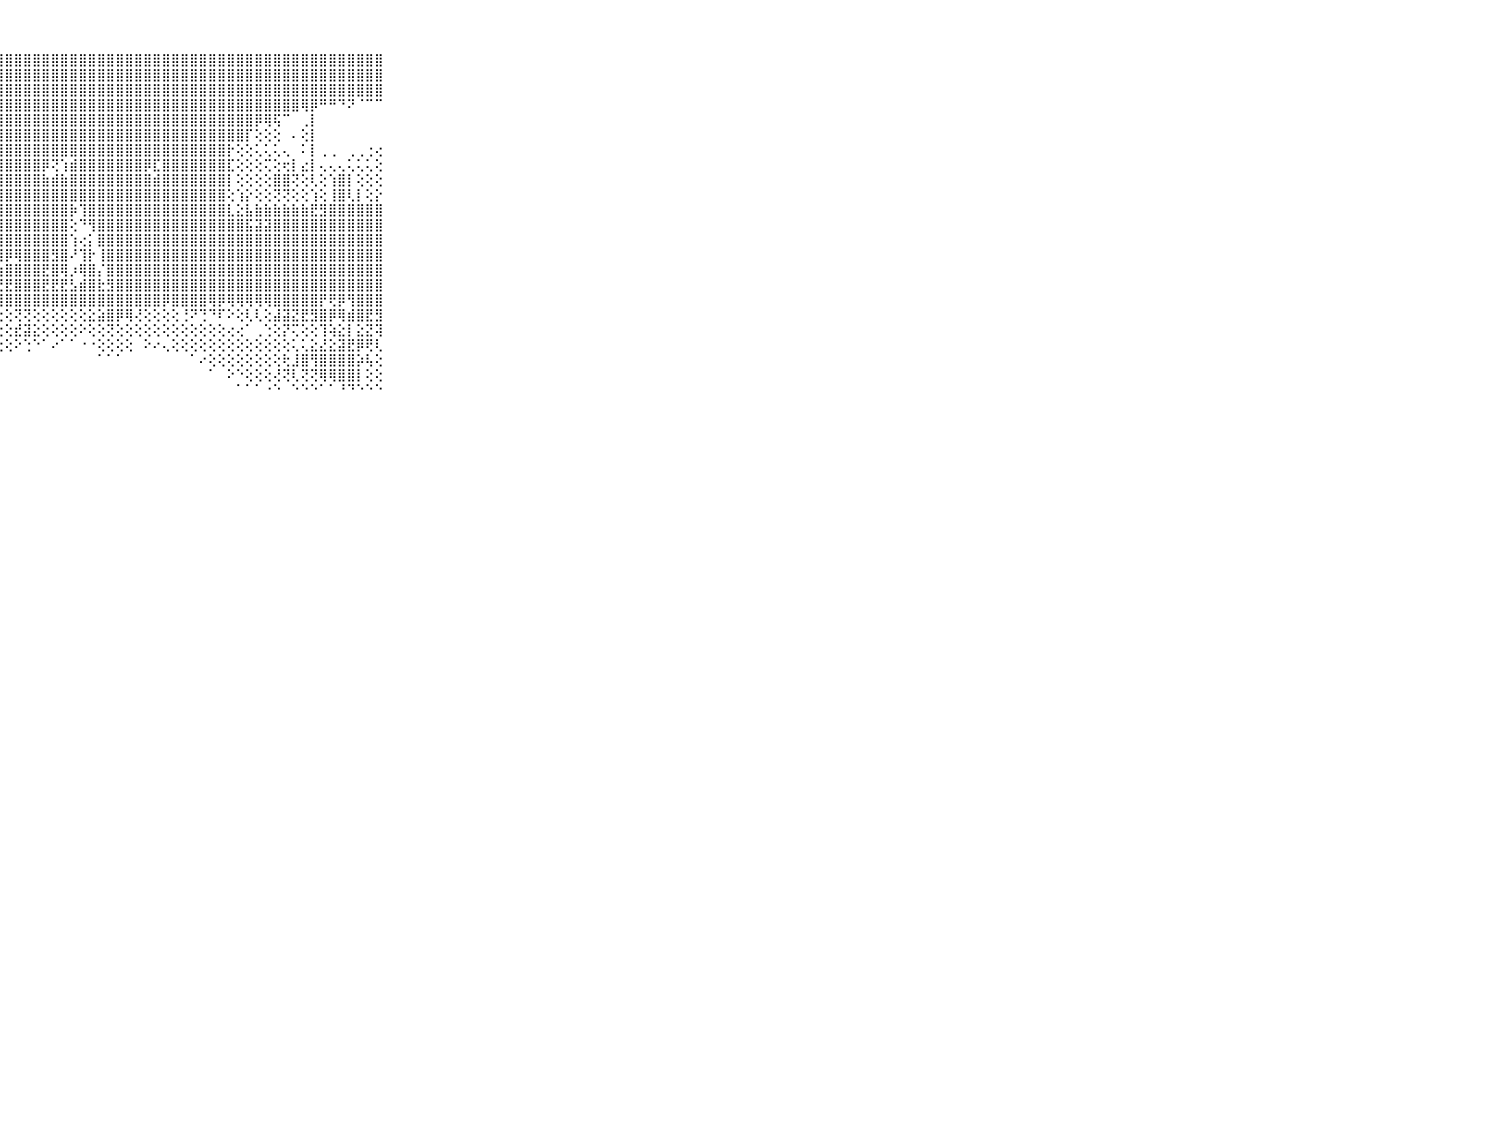

⠀⠀⠀⠀⠀⠀⠀⠀⠀⠀⠀⣿⣿⣿⣿⣿⣿⣿⣿⣿⣿⣿⣿⣿⣿⣿⣿⣿⣿⣿⣿⣿⣿⣿⣿⣿⣿⣿⣿⣿⣿⣿⣿⣿⣿⣿⣿⣿⣿⣿⣿⣿⣿⣿⣿⣿⣿⣿⣿⣿⣿⣿⣿⣿⣿⣿⣿⣿⣿⠀⠀⠀⠀⠀⠀⠀⠀⠀⠀⠀⠀
⠀⠀⠀⠀⠀⠀⠀⠀⠀⠀⠀⣻⣿⣿⣿⣿⣿⣿⣿⣿⣿⣿⣿⣿⣿⣿⣿⣿⣿⣿⣿⣿⣿⣿⣿⣿⣿⣿⣿⣿⣿⣿⣿⣿⣿⣿⣿⣿⣿⣿⣿⣿⣿⣿⣿⣿⣿⣿⣿⣿⣿⣿⣿⣿⣿⣿⣿⣿⣿⠀⠀⠀⠀⠀⠀⠀⠀⠀⠀⠀⠀
⠀⠀⠀⠀⠀⠀⠀⠀⠀⠀⠀⣿⣿⣿⣿⣿⣿⣿⣿⣿⣿⣿⣿⣿⣿⣿⣿⣿⣿⣿⣿⣿⣿⣿⣿⣿⣿⣿⣿⣿⣿⣿⣿⣿⣿⣿⣿⣿⣿⣿⣿⣿⣿⣿⣿⣿⣿⣿⣿⣿⣿⣿⣿⣿⣿⣿⣿⣿⣿⠀⠀⠀⠀⠀⠀⠀⠀⠀⠀⠀⠀
⠀⠀⠀⠀⠀⠀⠀⠀⠀⠀⠀⣿⣿⣿⣿⣿⣿⣿⣿⣿⣿⣿⣿⣿⣿⣿⣿⣿⣿⣿⣿⣿⣿⣿⣿⣿⣿⣿⣿⣿⣿⣿⣿⣿⣿⣿⣿⣿⣿⣿⣿⣿⣿⣿⣿⣿⣿⣿⣿⣿⢿⡿⠛⠛⠙⠝⠈⠉⠉⠀⠀⠀⠀⠀⠀⠀⠀⠀⠀⠀⠀
⠀⠀⠀⠀⠀⠀⠀⠀⠀⠀⠀⣿⣿⣿⣿⣿⣿⣿⣿⣿⣿⣿⣿⣿⣿⣿⣿⣿⣿⣿⣿⣿⣿⣿⣿⣿⣿⣿⣿⣿⣿⣿⣿⣿⣿⣿⣿⣿⣿⣿⣿⣿⣿⣿⣿⡿⢿⢯⠉⠀⢀⡇⠀⠀⠀⠀⠀⠀⠀⠀⠀⠀⠀⠀⠀⠀⠀⠀⠀⠀⠀
⠀⠀⠀⠀⠀⠀⠀⠀⠀⠀⠀⣿⣿⣿⣿⣿⣿⣿⣿⣿⣿⣿⣿⣿⣿⣿⣿⣿⣿⣿⣿⣿⣿⣿⣿⣿⣿⣿⣿⣿⣿⣿⣿⣿⣿⣿⣿⣿⣿⣿⣿⣿⣿⣿⡏⢕⢕⢕⠀⠄⢕⡇⠀⠀⠀⠀⠀⠀⠀⠀⠀⠀⠀⠀⠀⠀⠀⠀⠀⠀⠀
⠀⠀⠀⠀⠀⠀⠀⠀⠀⠀⠀⣿⣿⣿⣿⣿⣟⣿⢿⣿⣿⣿⣿⣿⣿⣿⣿⣿⣿⣿⣿⣿⣿⣿⣿⣿⣿⣿⣿⣿⣿⣿⣿⣿⣿⣿⣿⣿⣿⣿⣿⣿⡗⢕⢕⢅⢅⢅⢄⠀⠅⡇⢀⢀⠀⢀⢀⢐⢔⠀⠀⠀⠀⠀⠀⠀⠀⠀⠀⠀⠀
⠀⠀⠀⠀⠀⠀⠀⠀⠀⠀⠀⣿⣿⣿⣿⣿⣿⣿⣿⣿⢿⣿⣿⣿⣿⣿⣿⣿⣿⣿⣿⣿⡿⢝⢱⣾⣿⣿⣿⣿⣿⣿⣿⡿⣏⣿⣿⣿⣿⣿⣿⣿⣏⢕⢕⢕⢍⢕⢖⡇⣔⡇⢄⢄⢄⢅⢅⢅⢕⠀⠀⠀⠀⠀⠀⠀⠀⠀⠀⠀⠀
⠀⠀⠀⠀⠀⠀⠀⠀⠀⠀⠀⣿⣿⣿⣿⣿⣿⣿⣿⣿⣿⣾⣿⣿⣿⣿⣿⣿⣿⣿⣿⣿⣷⣾⣷⣿⣿⣿⣿⣿⣿⣿⣿⣿⣾⣿⣿⣿⣿⣿⣿⣿⡇⢕⢕⢕⢕⣿⣿⢝⢕⢇⢕⢱⣿⡇⢕⢕⢕⠀⠀⠀⠀⠀⠀⠀⠀⠀⠀⠀⠀
⠀⠀⠀⠀⠀⠀⠀⠀⠀⠀⠀⣿⣿⣿⣿⣿⣿⣿⣿⣿⣿⣿⣿⣿⣿⣿⣿⣿⣿⣿⣿⣿⣿⣿⣿⣿⣿⣿⣿⣿⣿⣿⣿⣿⣿⣿⣿⣿⣿⣿⣿⣿⢕⢱⡕⢕⢕⢝⢝⢕⢕⢱⢕⢸⣿⢇⡇⢕⡕⠀⠀⠀⠀⠀⠀⠀⠀⠀⠀⠀⠀
⠀⠀⠀⠀⠀⠀⠀⠀⠀⠀⠀⣿⣿⣿⣿⣿⣿⣿⣿⣿⣿⣿⣿⣿⣿⣿⣿⣿⣿⣿⣿⣿⣿⣿⣿⡷⢹⣿⣿⣿⣿⣿⣿⣿⣿⣿⣿⣿⣿⣿⣿⣿⣇⣕⣧⣷⣷⣷⣷⣷⣷⣟⣻⣿⣿⣿⣿⣿⣿⠀⠀⠀⠀⠀⠀⠀⠀⠀⠀⠀⠀
⠀⠀⠀⠀⠀⠀⠀⠀⠀⠀⠀⣿⣿⣿⣿⣿⣿⣿⣿⣿⣿⣿⣿⣿⡿⣿⣿⣿⣿⣿⣿⣿⣿⣿⣿⢕⠙⢻⣿⣿⣿⣿⣿⣿⣿⣿⣿⣿⣿⣿⣿⣿⣿⣿⣯⣽⣽⣿⣿⣿⣿⣿⣿⣿⣿⣿⣿⣿⣿⠀⠀⠀⠀⠀⠀⠀⠀⠀⠀⠀⠀
⠀⠀⠀⠀⠀⠀⠀⠀⠀⠀⠀⣿⣿⣿⣿⣿⣿⣿⣿⣿⣿⣿⣿⣿⣟⣿⣿⣿⣿⣿⣿⣿⣿⣿⣿⢱⢔⡅⣿⣿⣿⣿⣿⣿⣿⣿⣿⣿⣿⣿⣿⣿⣿⣿⣿⣿⣿⣿⣿⣿⣿⣿⣿⣿⣿⣿⣿⣿⣿⠀⠀⠀⠀⠀⠀⠀⠀⠀⠀⠀⠀
⠀⠀⠀⠀⠀⠀⠀⠀⠀⠀⠀⣿⣿⣿⣿⣿⣿⣿⣿⣿⣿⣿⣿⡿⢿⣿⣿⣿⡿⢿⣿⣿⣿⣻⣿⠜⢹⡗⢸⣿⣿⣿⣿⣿⣿⣿⣿⣿⣿⣿⣿⣿⣿⣿⣿⣿⣿⣿⣿⣿⣿⣿⣿⣿⣿⣿⣿⣿⣿⠀⠀⠀⠀⠀⠀⠀⠀⠀⠀⠀⠀
⠀⠀⠀⠀⠀⠀⠀⠀⠀⠀⠀⣿⣿⣿⣿⣿⣿⣿⣿⣿⣿⣿⣿⣿⣽⣽⣷⣷⣿⣿⣿⣿⣟⣿⢿⡰⢿⣿⡌⣿⣿⣿⣿⣿⣿⣿⣿⣿⣿⣿⣿⣿⣿⣿⣿⣿⣿⣿⣿⣿⣿⣿⣿⣿⣿⣿⣿⣿⣿⠀⠀⠀⠀⠀⠀⠀⠀⠀⠀⠀⠀
⠀⠀⠀⠀⠀⠀⠀⠀⠀⠀⠀⣟⣿⣯⣽⣽⣷⣿⣿⣿⣿⣿⣿⣿⣿⣻⣿⣟⣟⣿⣿⣿⣟⣟⣟⣣⣾⣿⣗⣻⣿⣿⣿⣿⣿⣿⣿⣿⣿⣿⣿⣿⣿⣿⣿⣿⣿⣿⣿⣿⣿⣿⣿⣿⣿⣿⣿⣿⣿⠀⠀⠀⠀⠀⠀⠀⠀⠀⠀⠀⠀
⠀⠀⠀⠀⠀⠀⠀⠀⠀⠀⠀⣿⣿⣿⣿⣿⣿⣿⣿⣿⣿⣿⣿⣿⣿⣿⣿⣿⣿⣿⣿⣿⣿⣿⣿⣿⣿⣿⣿⣿⣿⣿⣿⣿⣿⡿⣿⣿⣿⣿⢿⡿⢿⢿⢿⢿⢿⣿⣿⣿⣿⣿⡟⢟⡿⢻⣿⣿⣿⠀⠀⠀⠀⠀⠀⠀⠀⠀⠀⠀⠀
⠀⠀⠀⠀⠀⠀⠀⠀⠀⠀⠀⢙⢙⢝⢝⢝⢹⢟⢟⢏⢝⢹⢽⣽⣯⢝⢕⢕⢕⢝⢝⢕⢕⢕⢕⢕⢕⣕⣵⣿⡿⢿⢜⢕⢕⢕⢕⢘⠝⢙⠙⠏⠕⢕⢇⢇⢕⣼⣽⣝⣟⣻⣿⡿⢿⣾⣿⣟⣻⠀⠀⠀⠀⠀⠀⠀⠀⠀⠀⠀⠀
⠀⠀⠀⠀⠀⠀⠀⠀⠀⠀⠀⢔⢕⢕⢕⢕⢕⢕⢕⢕⢕⢕⢜⢝⢜⢱⢱⢕⢕⣞⣽⣕⢕⢕⢕⢕⠕⢕⢕⢝⢕⢕⢕⢕⢕⢕⢕⢕⢕⢕⢕⢕⢔⢔⠁⢀⢑⢕⡝⢍⢕⢕⢹⢵⣕⡇⣕⣝⢽⠀⠀⠀⠀⠀⠀⠀⠀⠀⠀⠀⠀
⠀⠀⠀⠀⠀⠀⠀⠀⠀⠀⠀⠑⢕⢕⢕⢕⢕⢕⢕⢕⢕⢕⢝⢝⢕⢕⢕⢕⢕⠕⢑⠑⠁⠔⠁⠁⠐⠐⢕⢕⢕⢕⠀⠕⠔⢄⢕⢕⢕⢕⢕⢕⢕⢕⢕⢕⢕⢕⢕⢅⢅⣕⣜⣕⣽⣟⡿⢟⢇⠀⠀⠀⠀⠀⠀⠀⠀⠀⠀⠀⠀
⠀⠀⠀⠀⠀⠀⠀⠀⠀⠀⠀⠀⠁⢕⢕⢕⢕⢕⢕⢕⢕⢕⢕⠕⠑⠁⠑⠀⠀⠀⠀⠀⠀⠀⠀⠀⠀⠀⠁⠁⠁⠀⠀⠀⠀⠀⠀⠀⠁⠔⢕⢕⢕⢕⢕⢕⢕⢕⢗⣸⣿⢻⣿⣿⣿⣿⡵⢧⢕⠀⠀⠀⠀⠀⠀⠀⠀⠀⠀⠀⠀
⠀⠀⠀⠀⠀⠀⠀⠀⠀⠀⠀⠀⠀⠀⠁⠁⠑⠁⠁⠀⠁⠀⠀⠀⠀⠀⠀⠀⠀⠀⠀⠀⠀⠀⠀⠀⠀⠀⠀⠀⠀⠀⠀⠀⠀⠀⠀⠀⠀⠀⠁⠀⠕⠑⢕⢕⢕⢜⢝⢇⢝⢝⢿⢿⣿⣿⡇⢕⢕⠀⠀⠀⠀⠀⠀⠀⠀⠀⠀⠀⠀
⠀⠀⠀⠀⠀⠀⠀⠀⠀⠀⠀⠀⠀⠀⠀⠀⠀⠀⠀⠀⠀⠀⠀⠀⠀⠀⠀⠀⠀⠀⠀⠀⠀⠀⠀⠀⠀⠀⠀⠀⠀⠀⠀⠀⠀⠀⠀⠀⠀⠀⠀⠀⠀⠁⠁⠁⠐⠑⠀⠑⠑⠑⠁⠁⠘⠙⠑⠑⠑⠀⠀⠀⠀⠀⠀⠀⠀⠀⠀⠀⠀